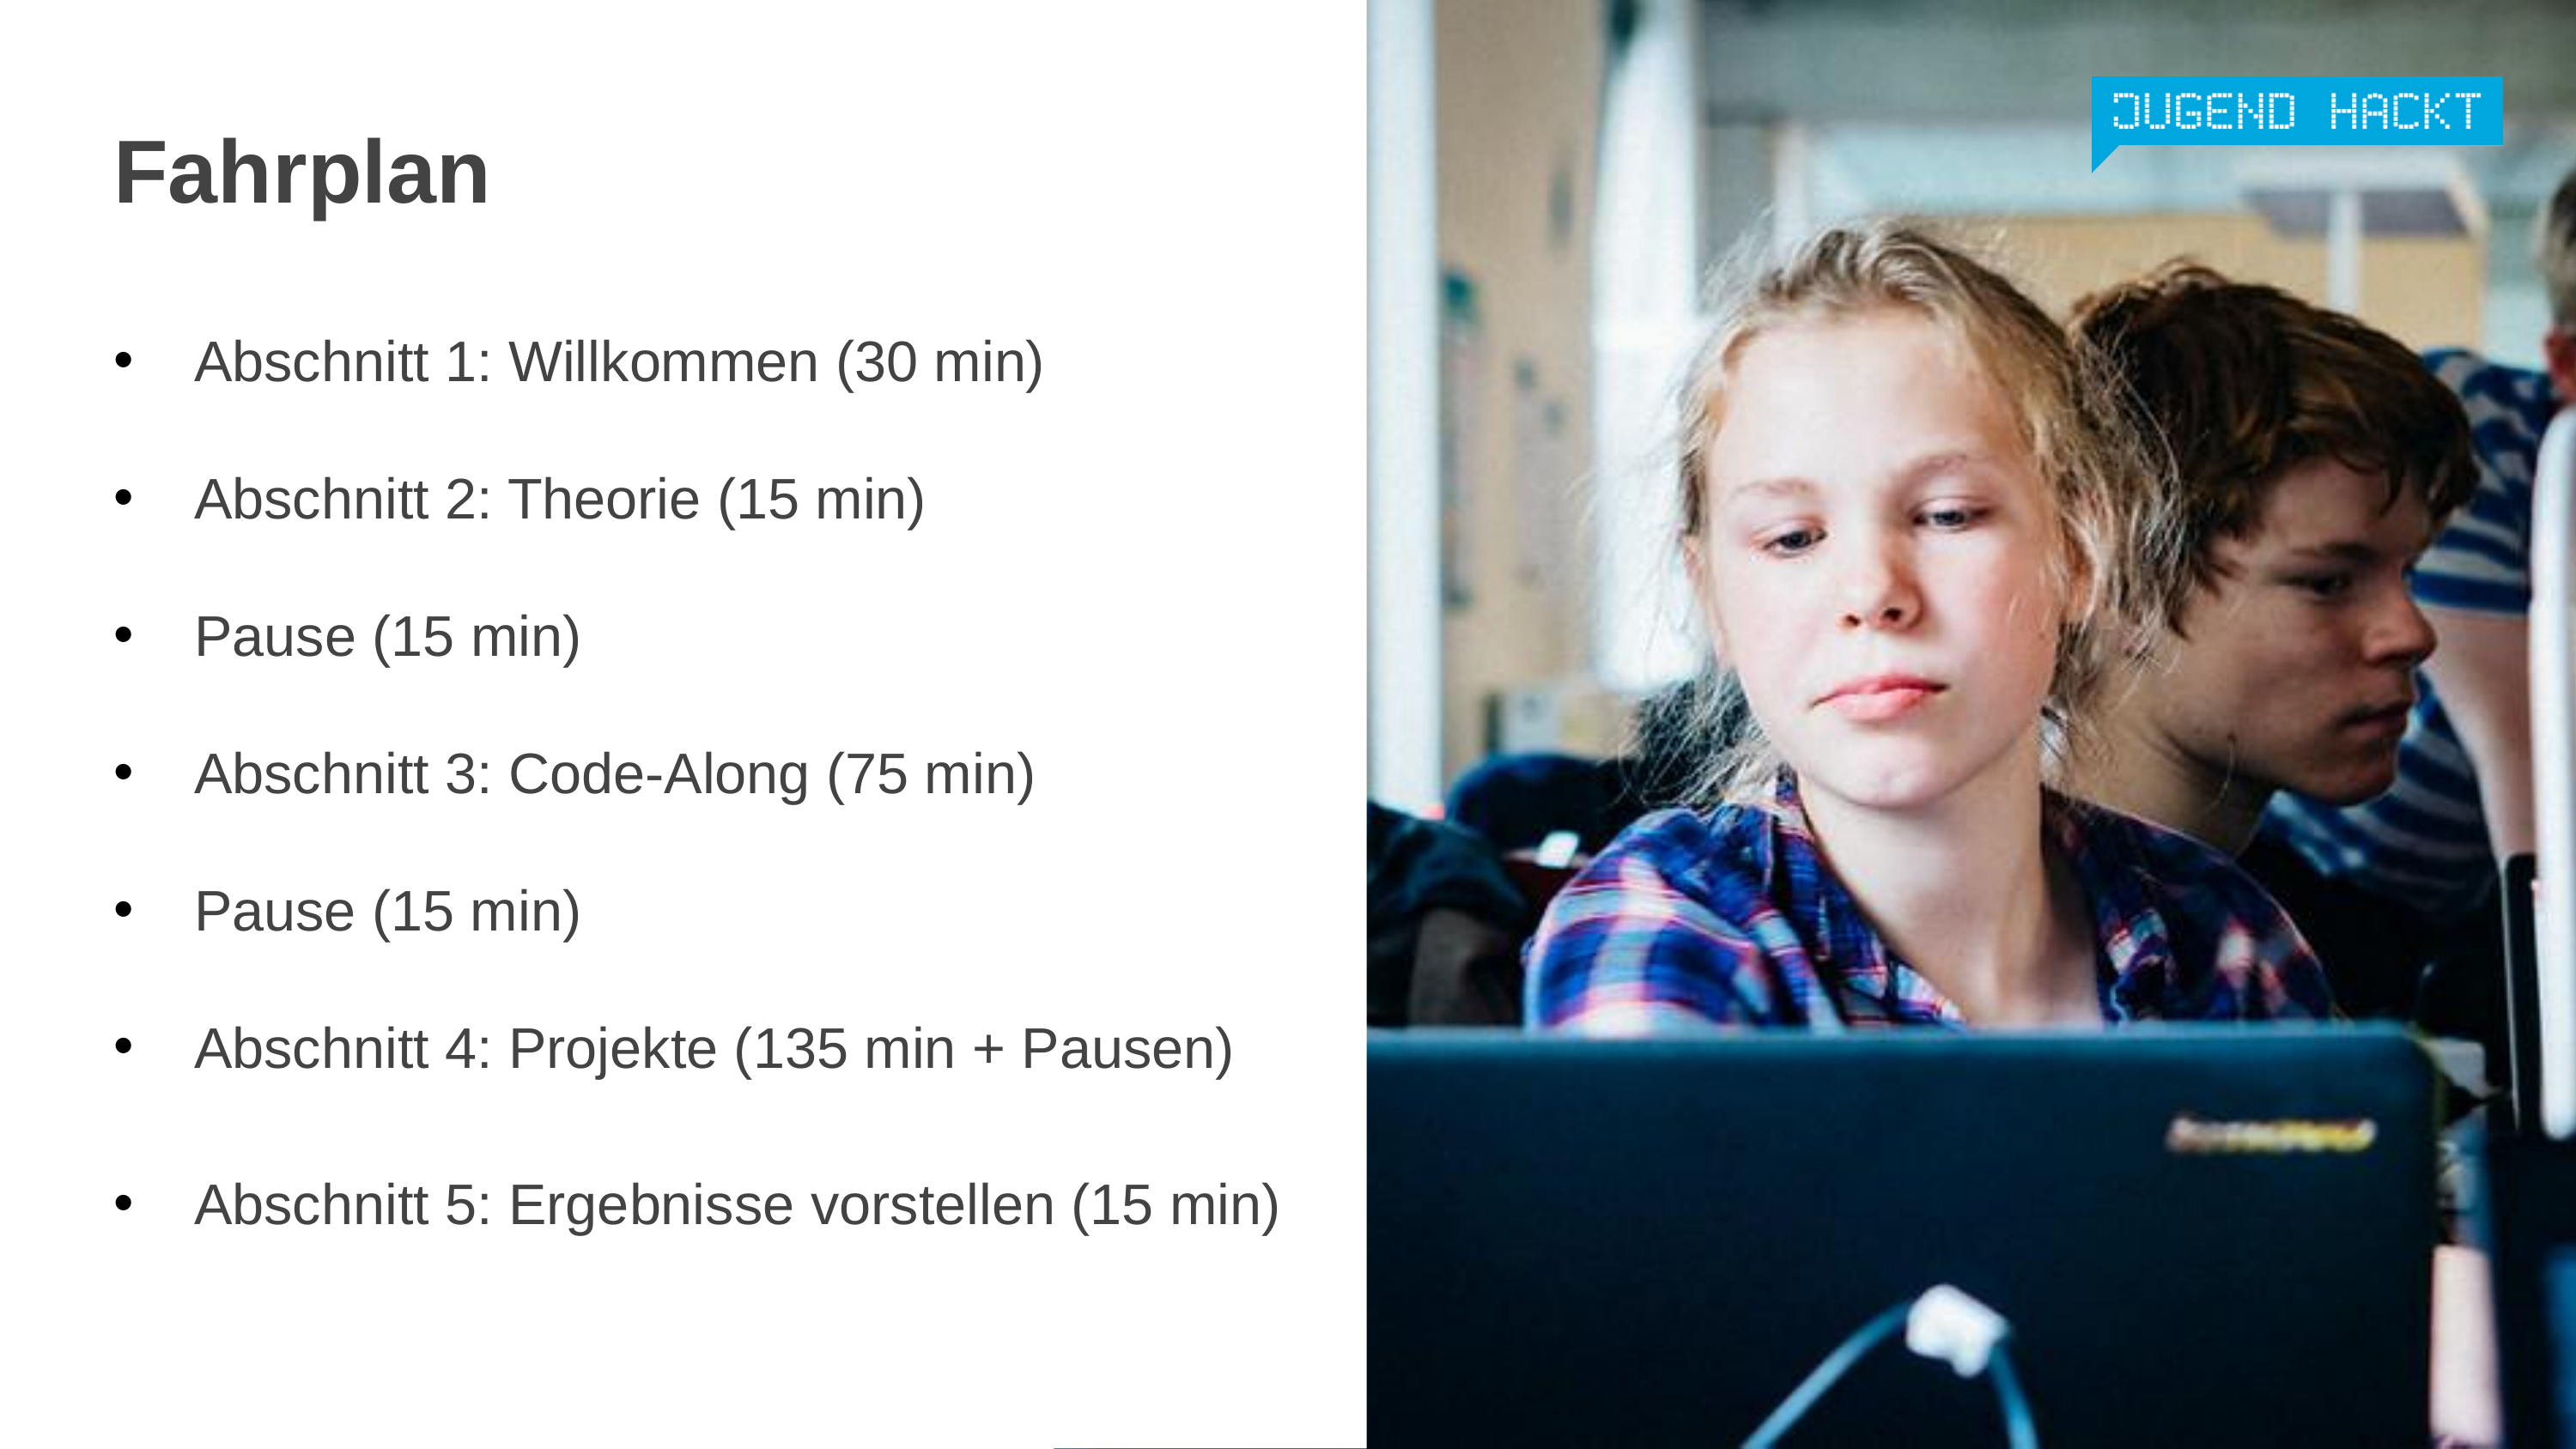

Fahrplan
Abschnitt 1: Willkommen (30 min)

Abschnitt 2: Theorie (15 min)
Pause (15 min)
Abschnitt 3: Code-Along (75 min)
Pause (15 min)
Abschnitt 4: Projekte (135 min + Pausen)

Abschnitt 5: Ergebnisse vorstellen (15 min)